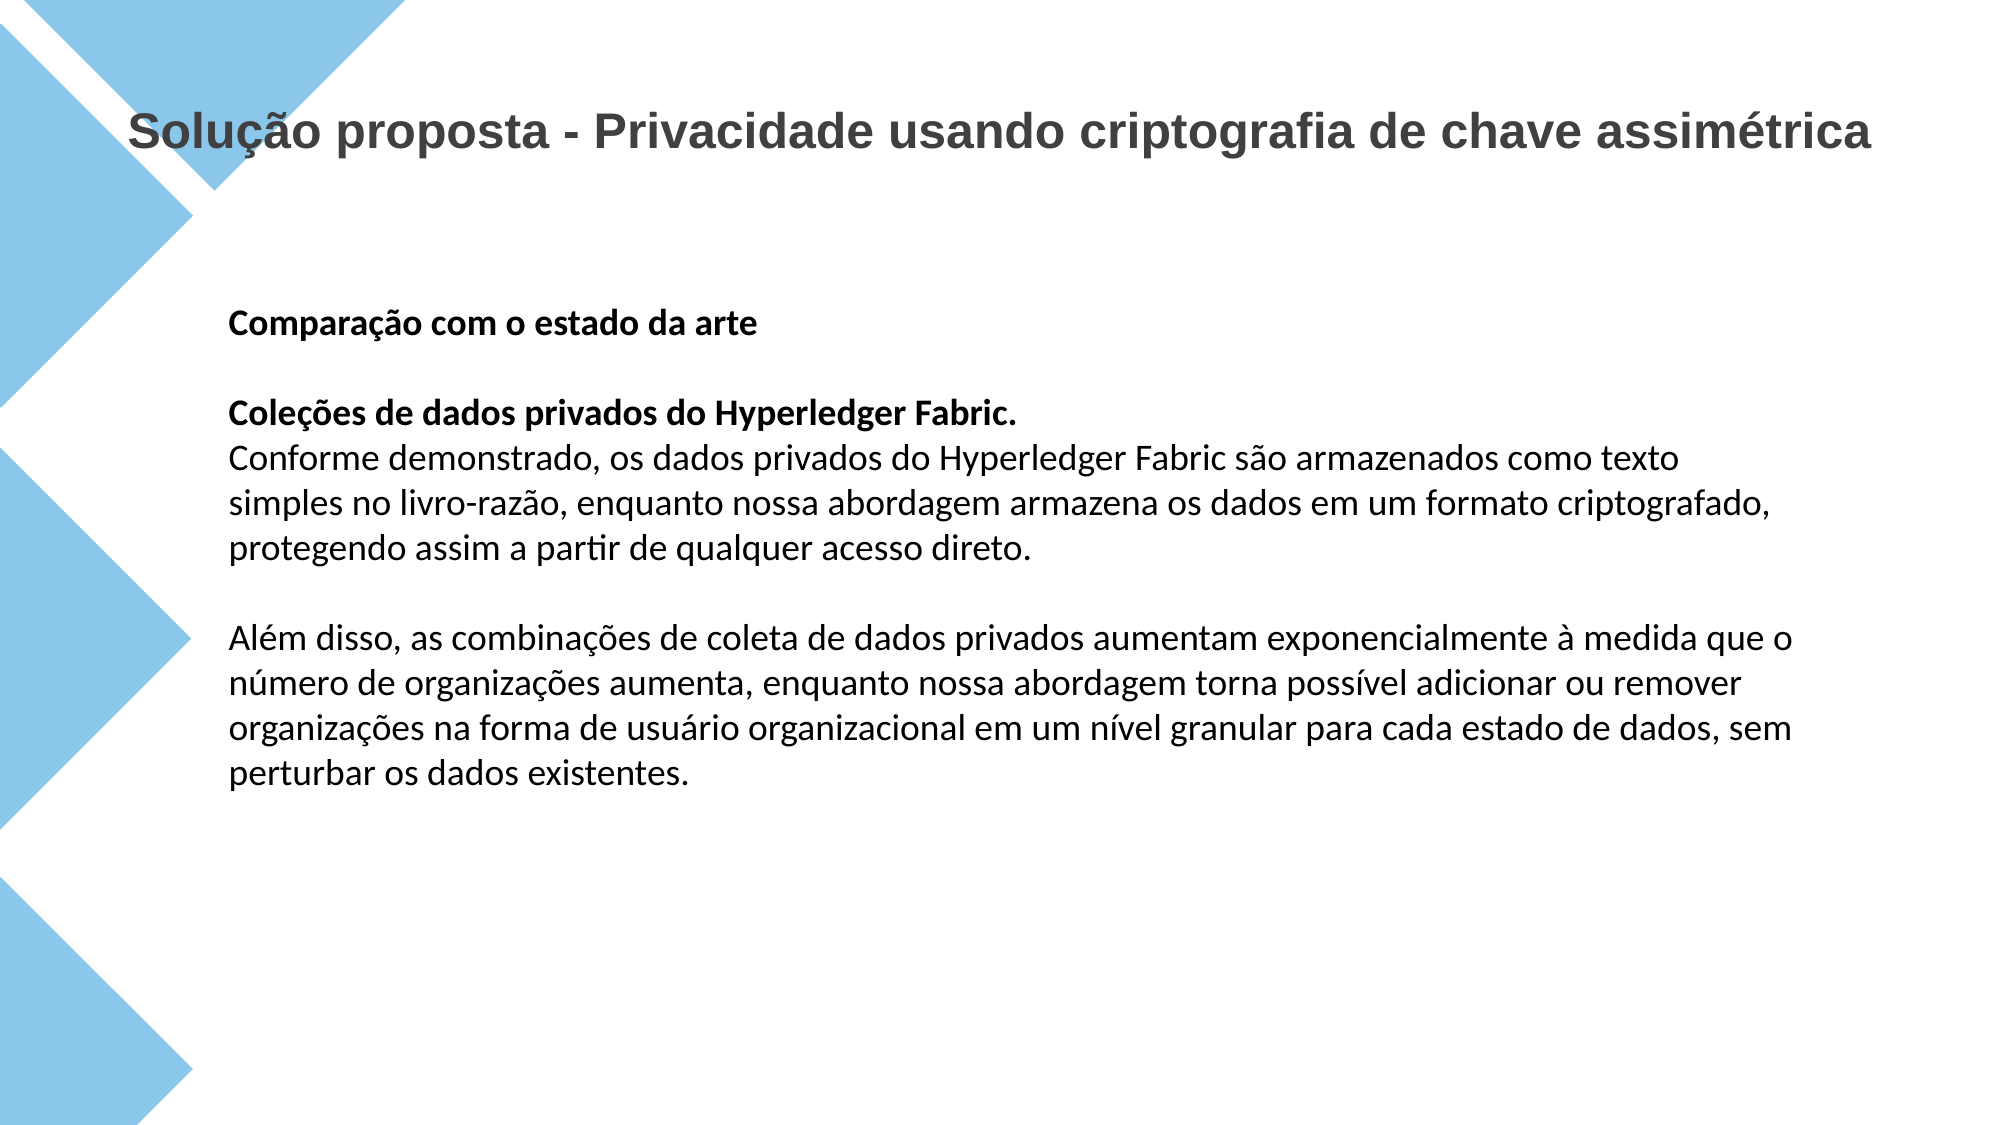

Solução proposta - Privacidade usando criptografia de chave assimétrica
Comparação com o estado da arte

Coleções de dados privados do Hyperledger Fabric.
Conforme demonstrado, os dados privados do Hyperledger Fabric são armazenados como texto simples no livro-razão, enquanto nossa abordagem armazena os dados em um formato criptografado, protegendo assim a partir de qualquer acesso direto.

Além disso, as combinações de coleta de dados privados aumentam exponencialmente à medida que o número de organizações aumenta, enquanto nossa abordagem torna possível adicionar ou remover organizações na forma de usuário organizacional em um nível granular para cada estado de dados, sem perturbar os dados existentes.